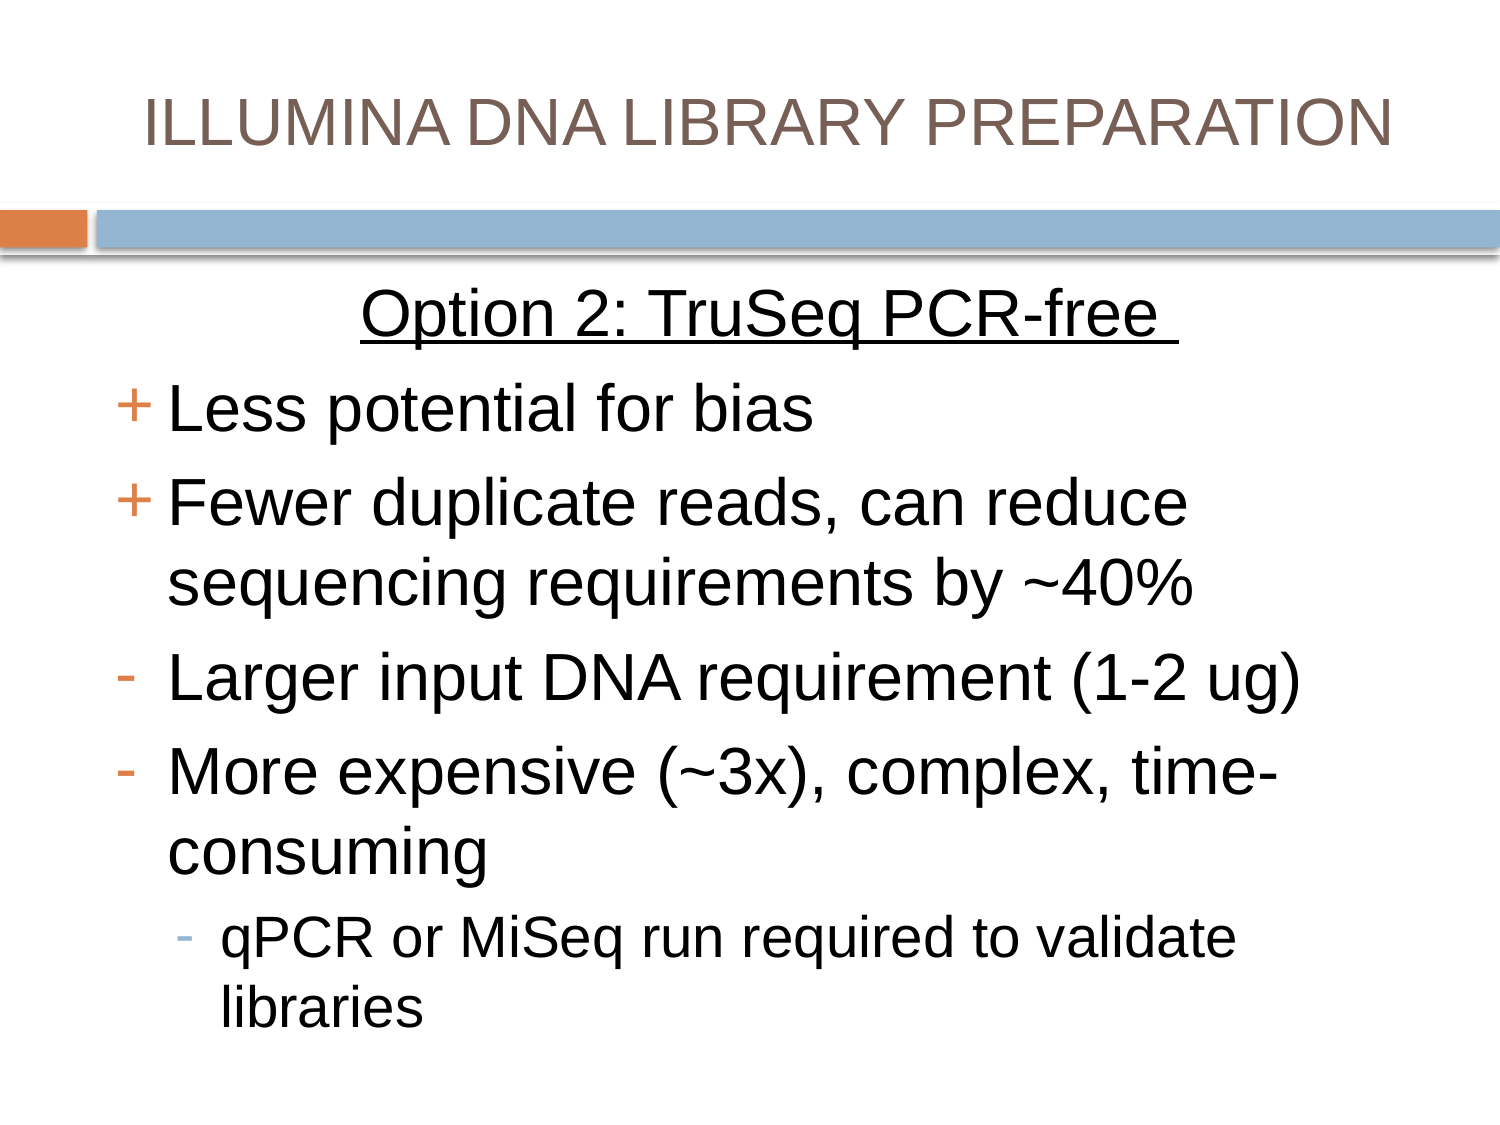

# ILLUMINA DNA LIBRARY PREPARATION
Option 2: TruSeq PCR-free
Less potential for bias
Fewer duplicate reads, can reduce sequencing requirements by ~40%
Larger input DNA requirement (1-2 ug)
More expensive (~3x), complex, time-consuming
qPCR or MiSeq run required to validate libraries